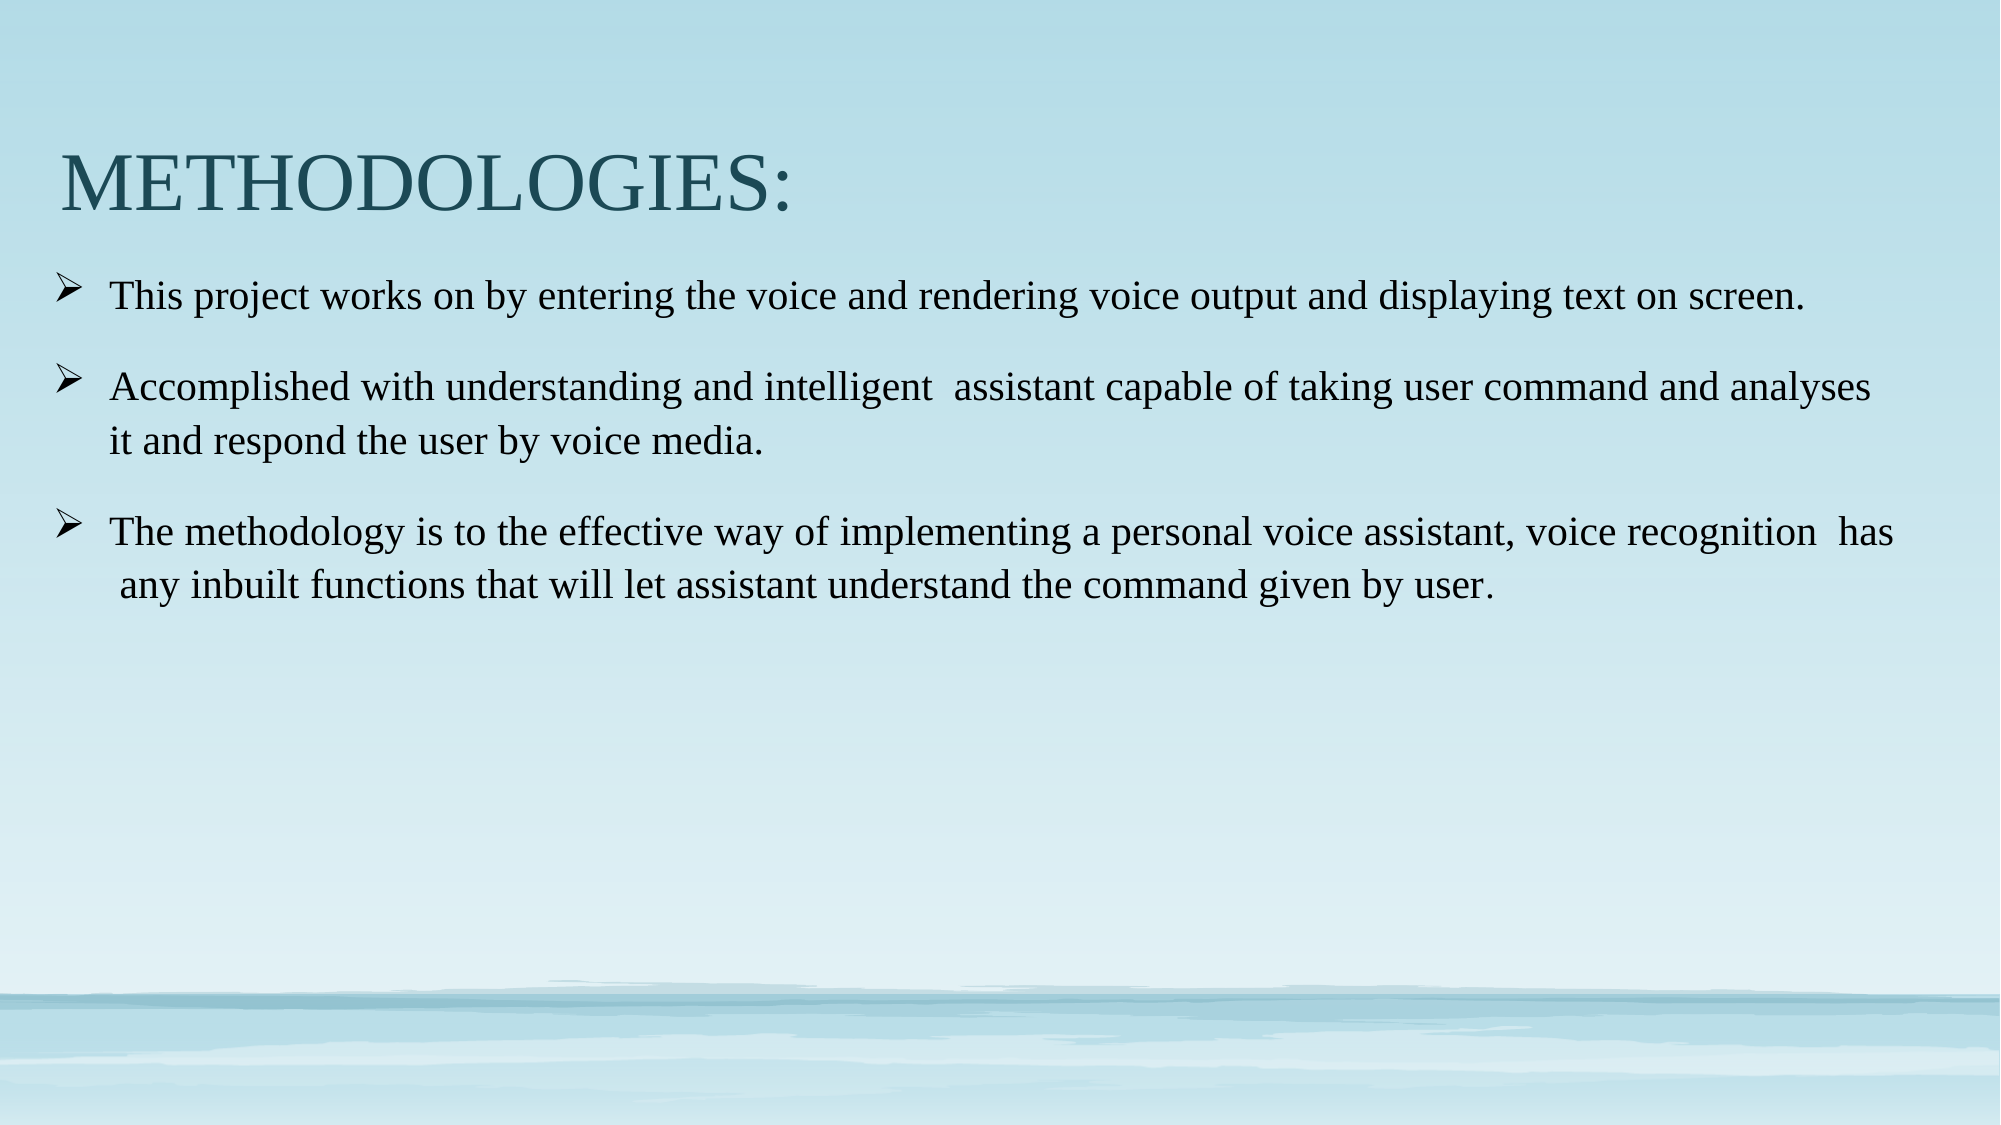

METHODOLOGIES:
This project works on by entering the voice and rendering voice output and displaying text on screen.
Accomplished with understanding and intelligent  assistant capable of taking user command and analyses it and respond the user by voice media.
The methodology is to the effective way of implementing a personal voice assistant, voice recognition  has  any inbuilt functions that will let assistant understand the command given by user.

#